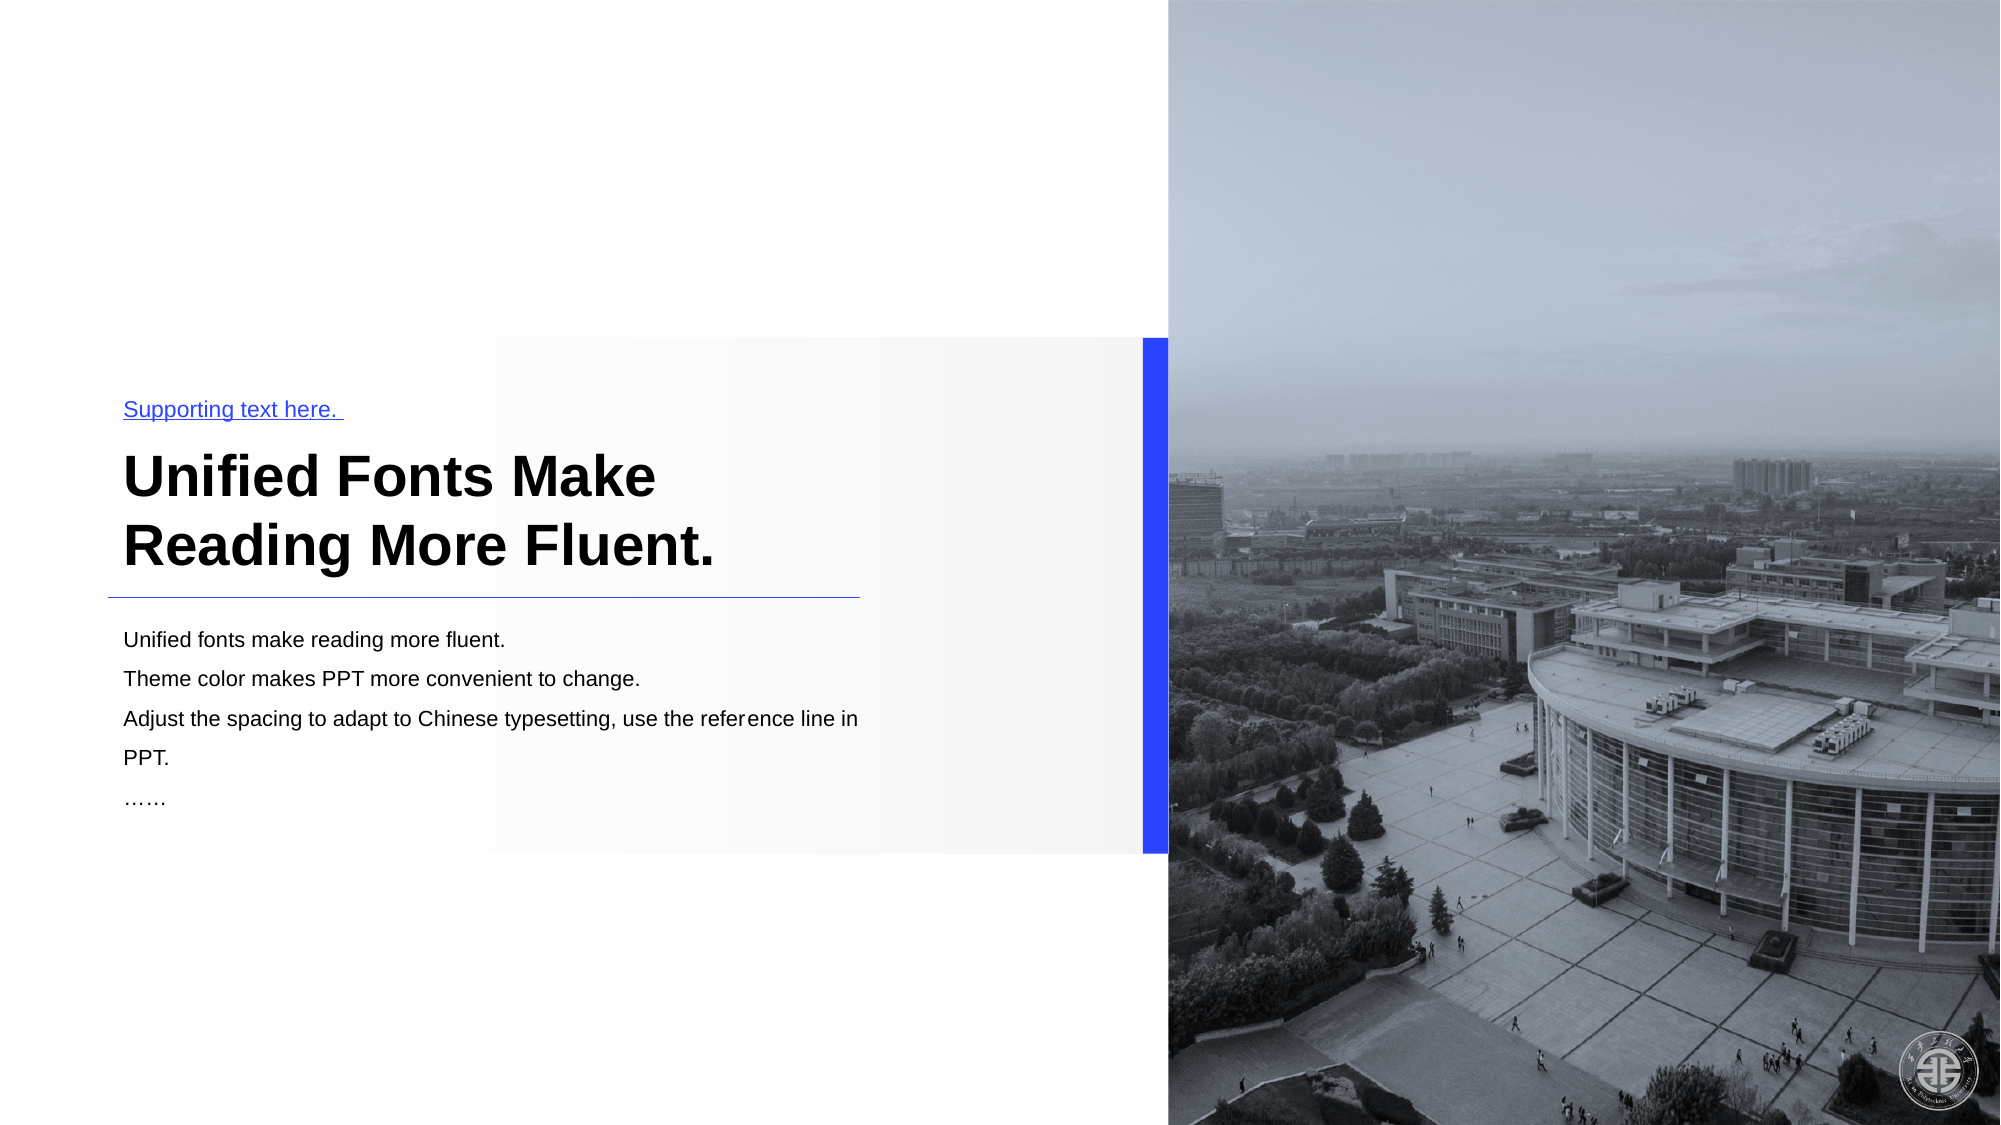

Supporting text he re.
Unified Fonts Make
Reading More F luent.
Unified fonts make reading more fluent.
Theme color makes PPT more convenient to change.
Adjust the spacing to adapt to Chinese typesetting, use the refer ence line in PPT.
……